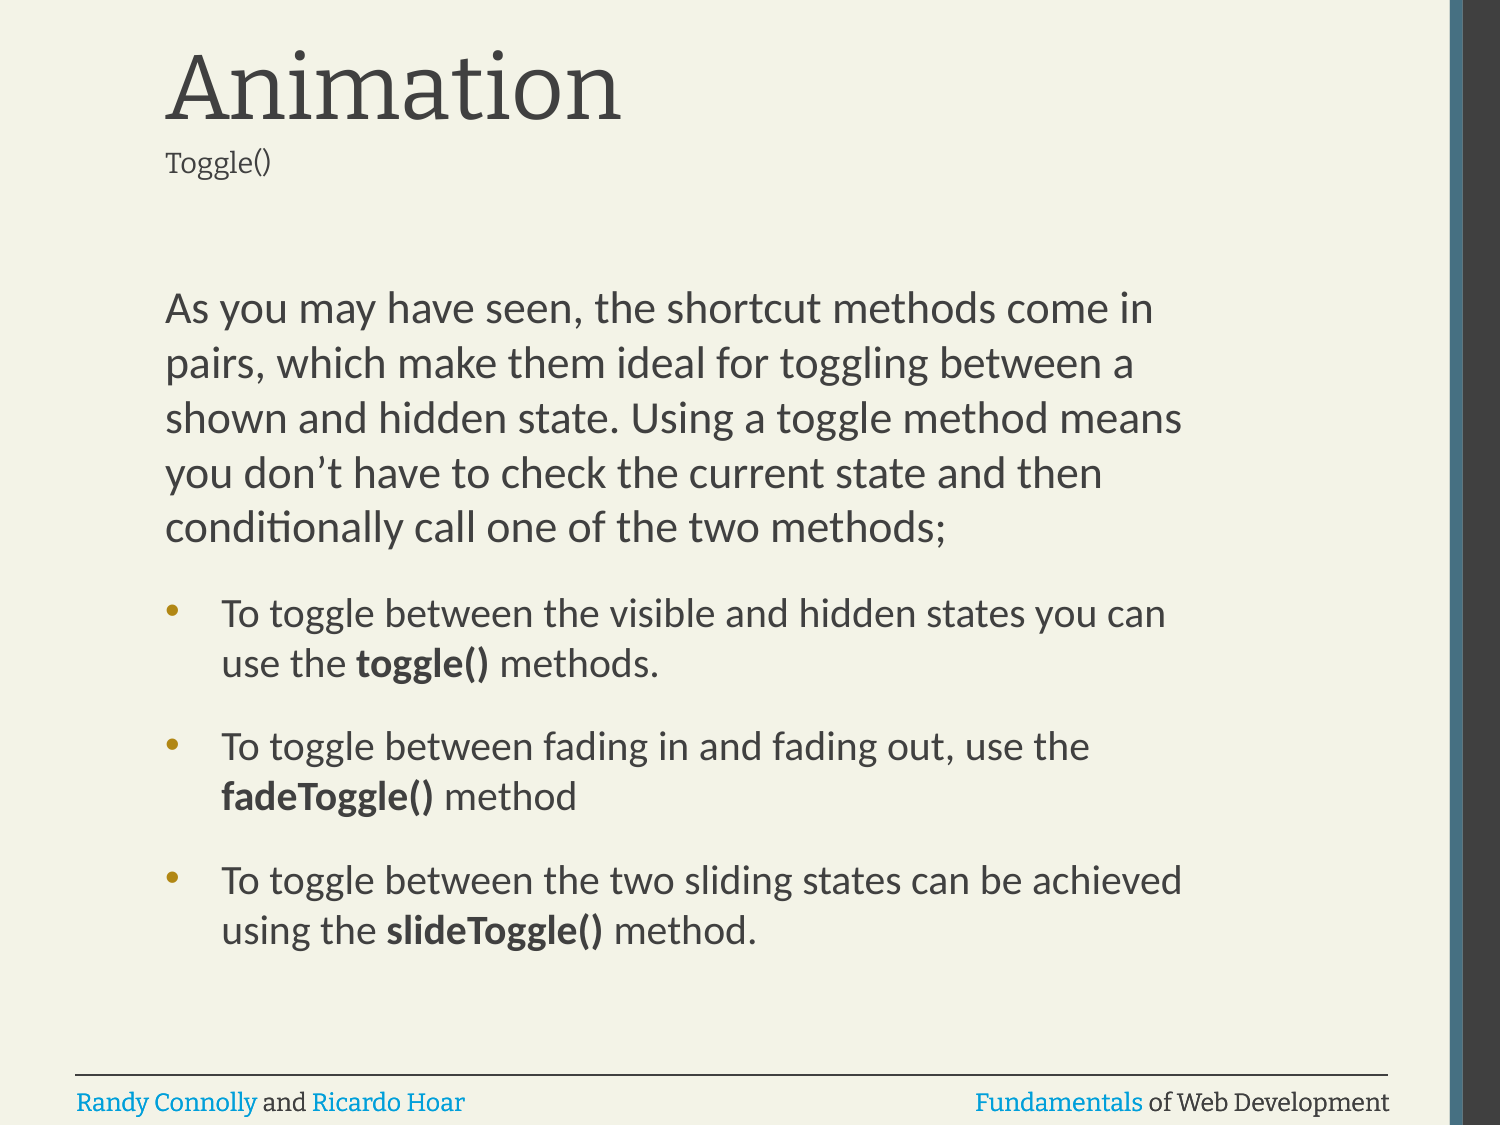

# Animation
Toggle()
As you may have seen, the shortcut methods come in pairs, which make them ideal for toggling between a shown and hidden state. Using a toggle method means you don’t have to check the current state and then conditionally call one of the two methods;
To toggle between the visible and hidden states you can use the toggle() methods.
To toggle between fading in and fading out, use the fadeToggle() method
To toggle between the two sliding states can be achieved using the slideToggle() method.